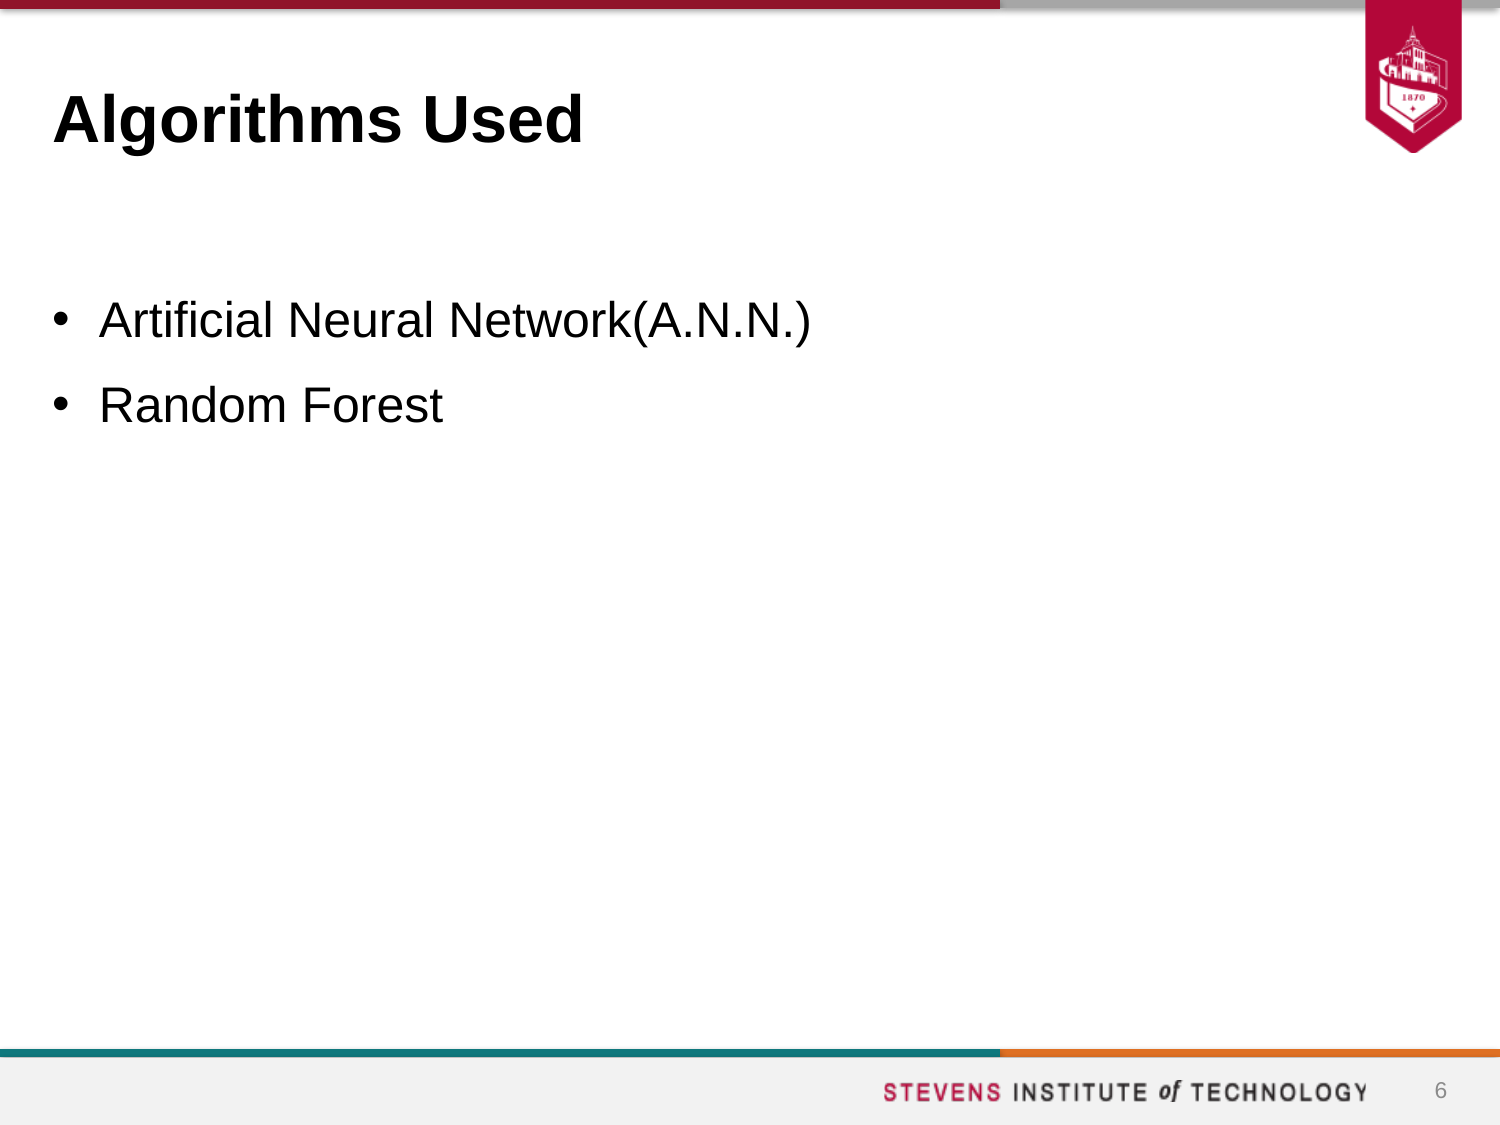

# Algorithms Used

Artificial Neural Network(A.N.N.)
Random Forest
6